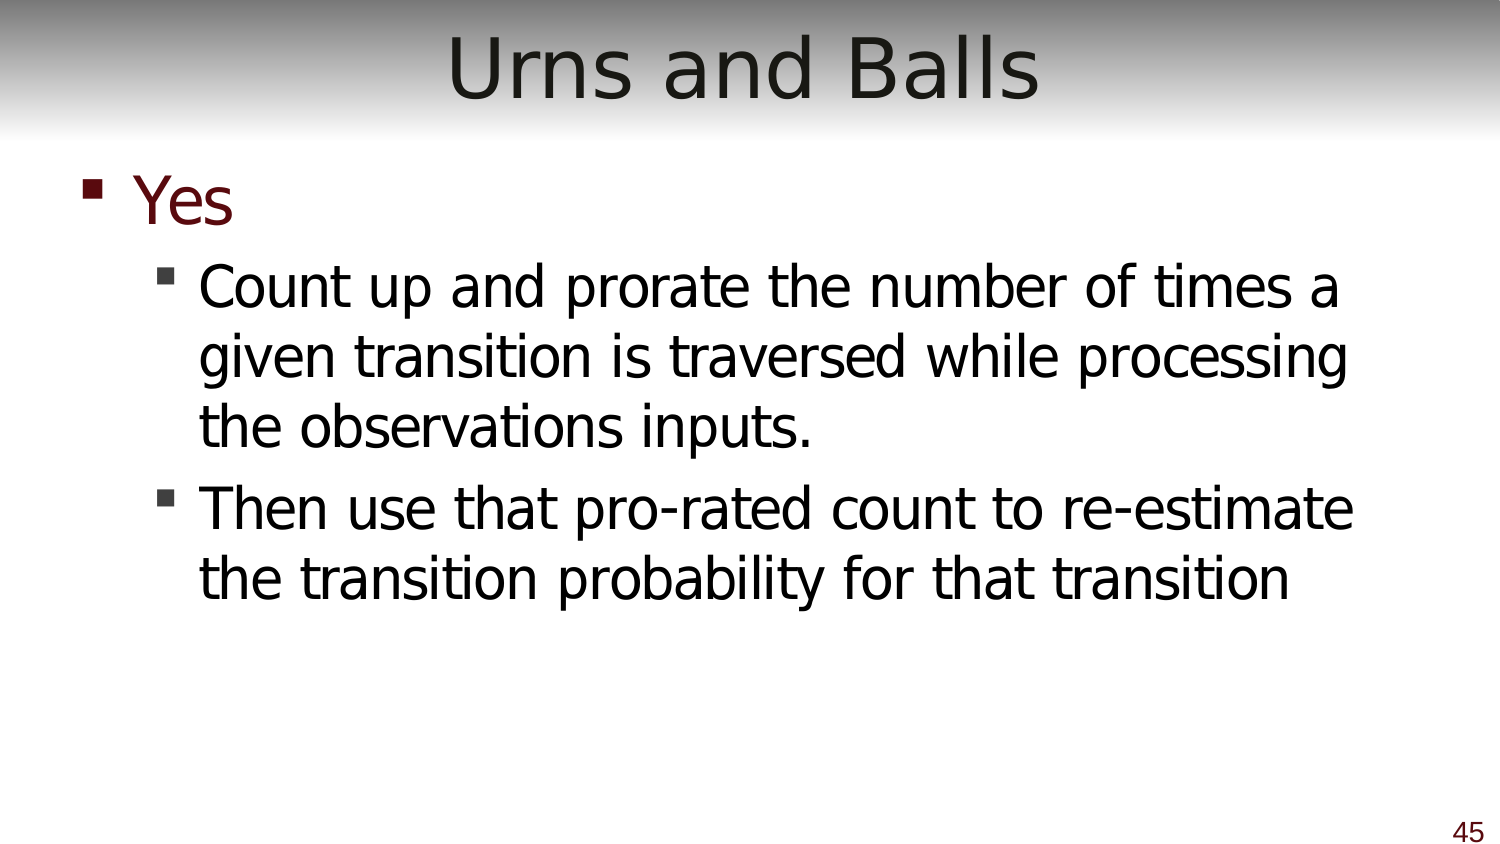

# Urns and Balls
Yes
Count up and prorate the number of times a given transition is traversed while processing the observations inputs.
Then use that pro-rated count to re-estimate the transition probability for that transition

45